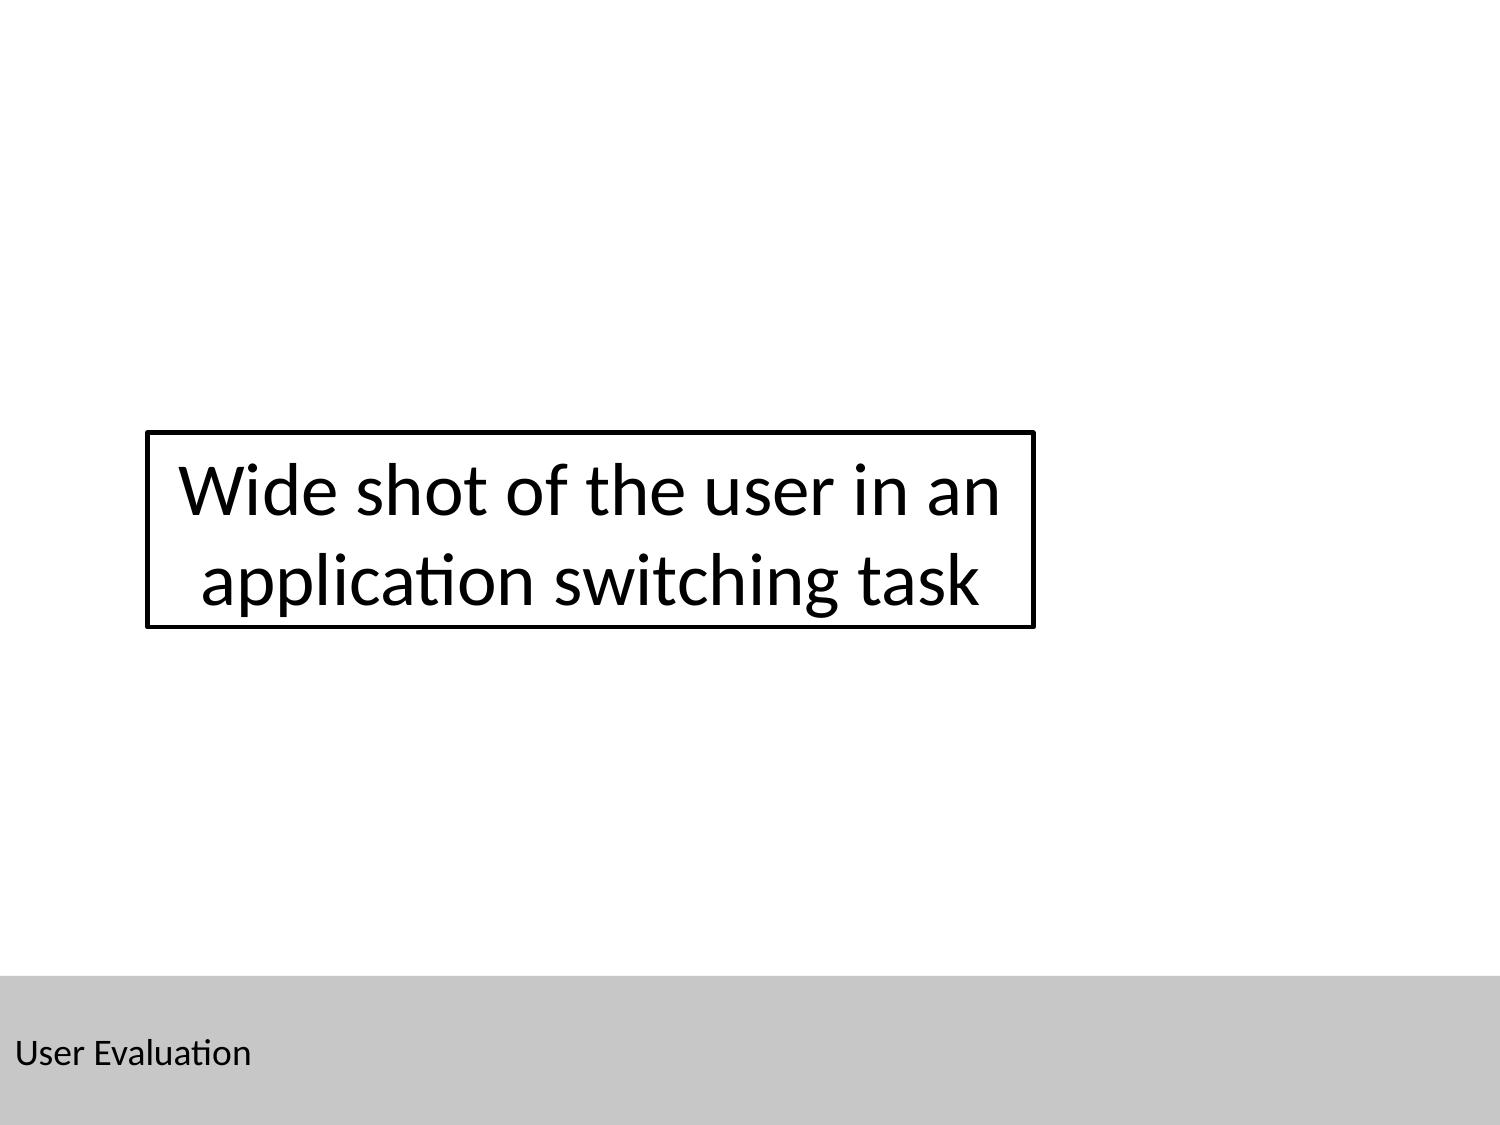

Wide shot of the user in an application switching task
User Evaluation